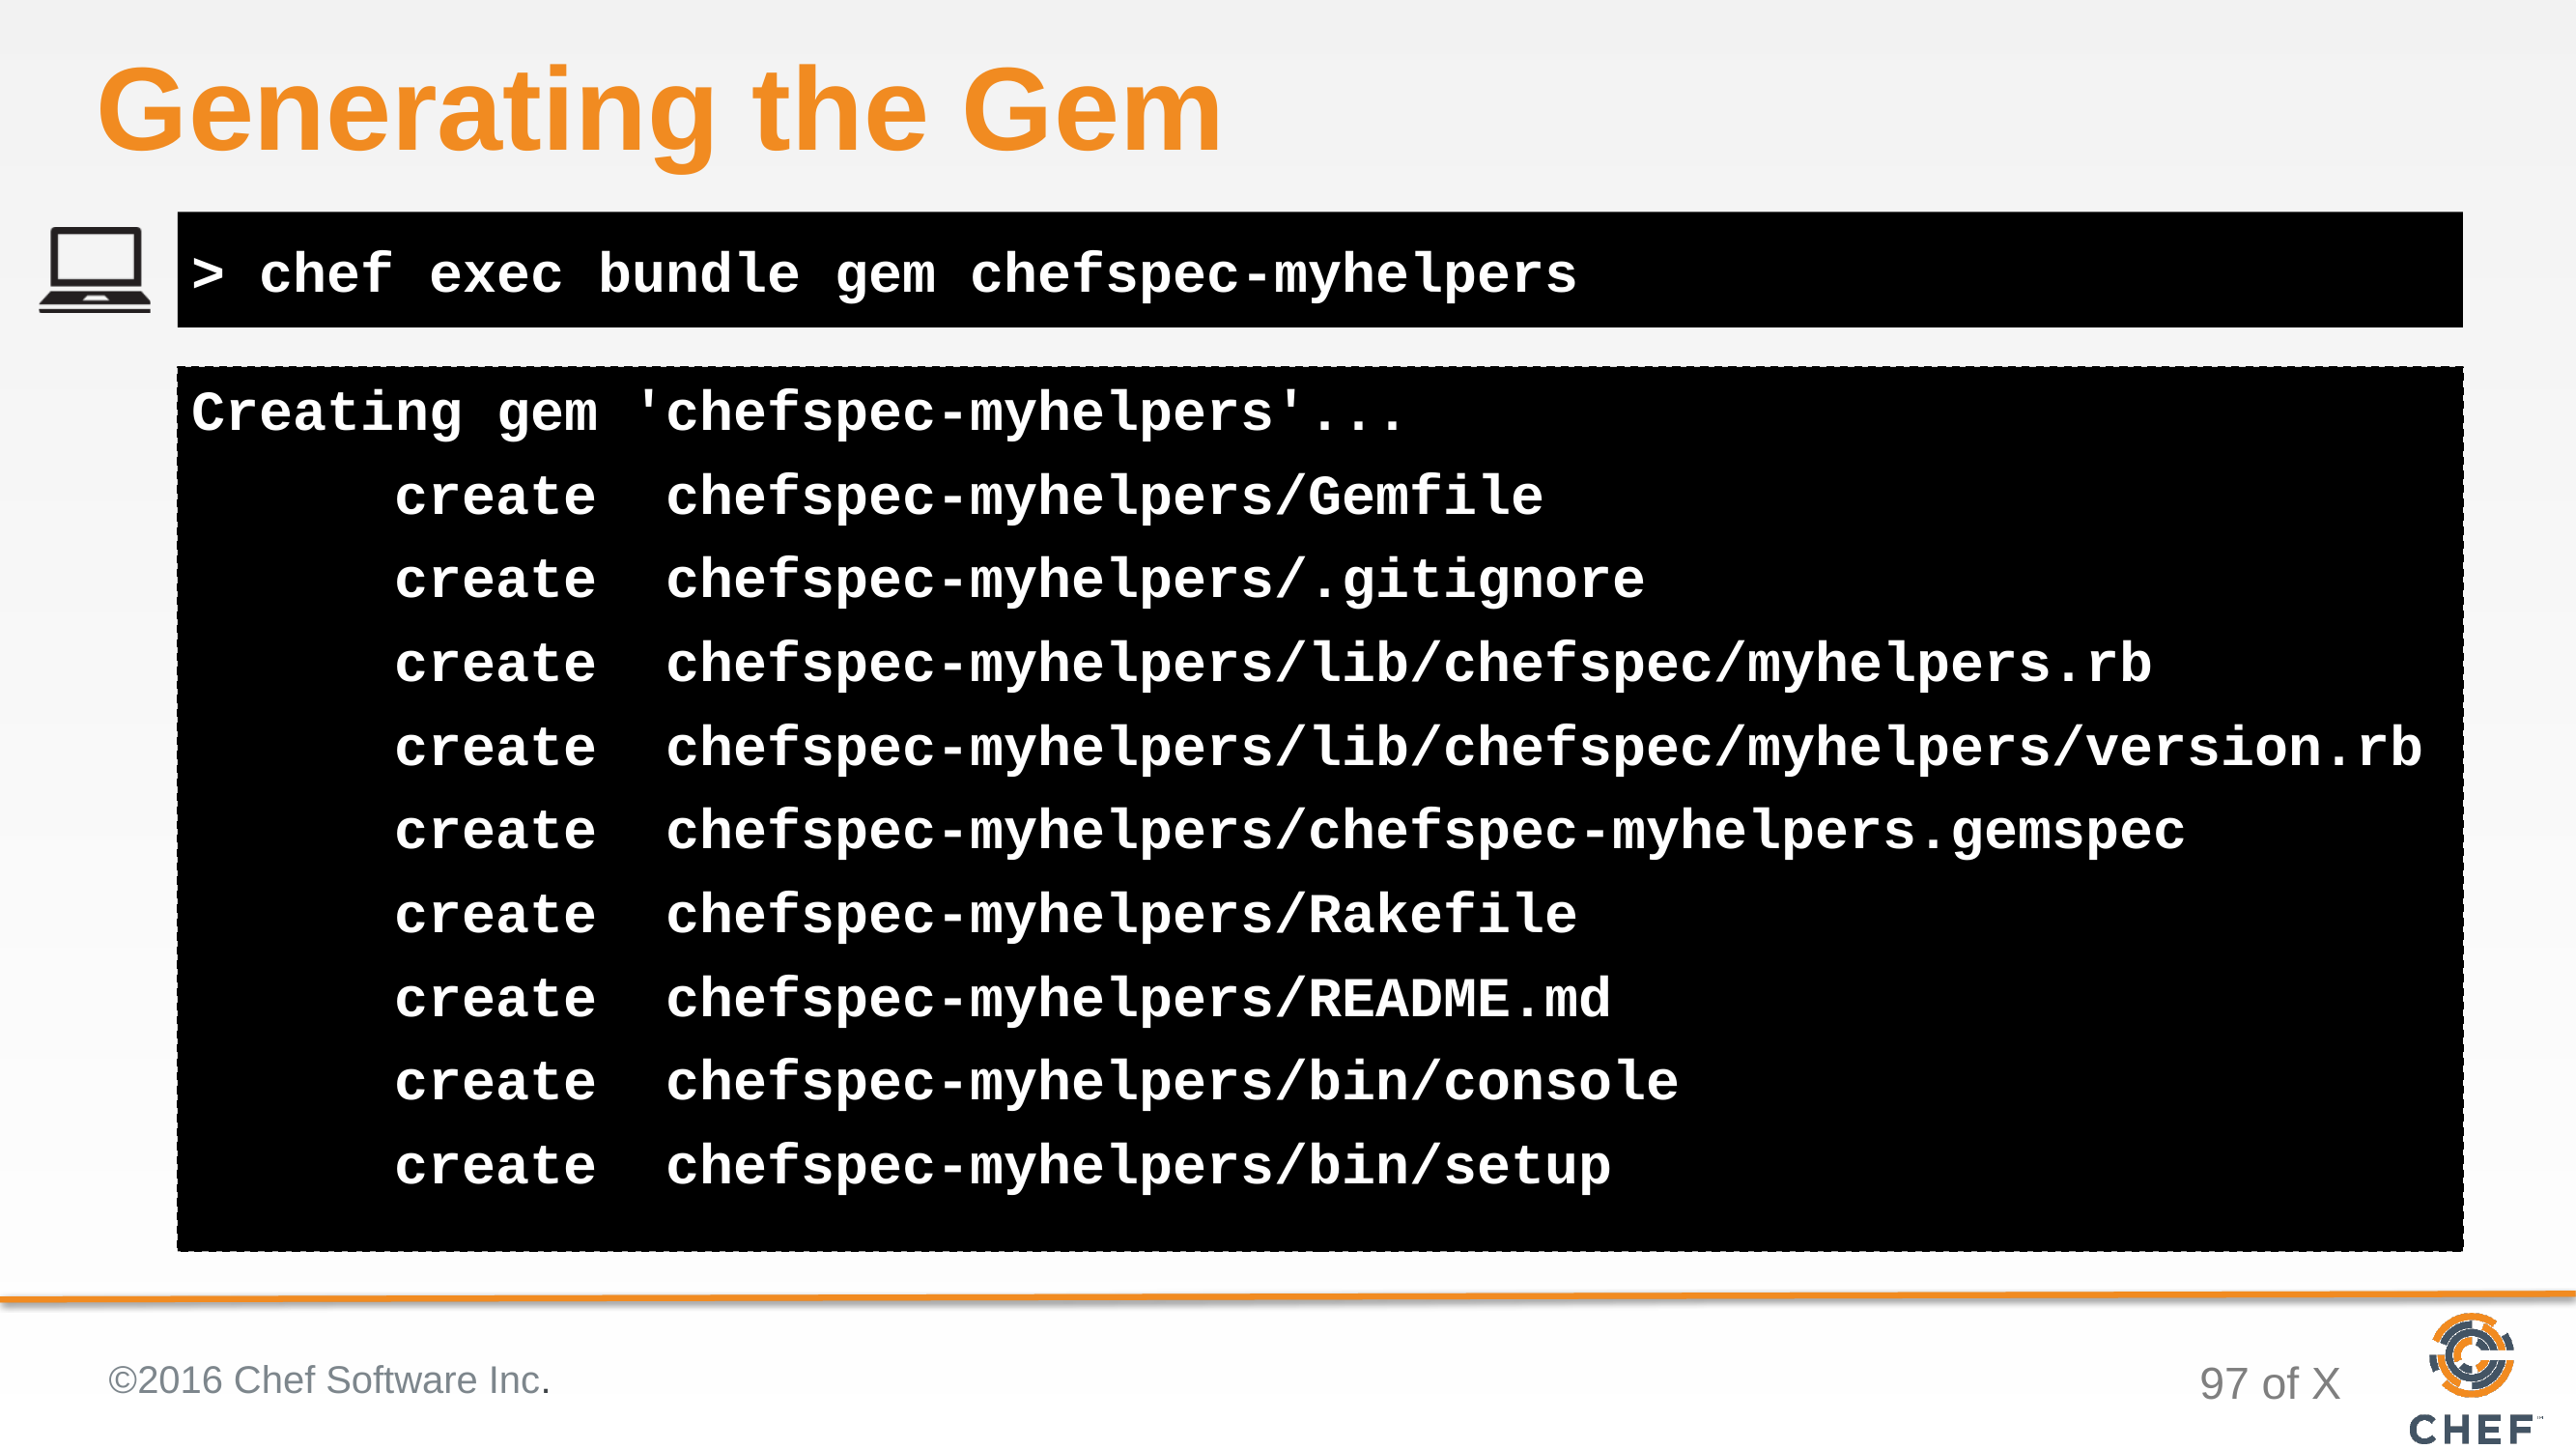

# Generating the Gem
> chef exec bundle gem chefspec-myhelpers
Creating gem 'chefspec-myhelpers'...
      create  chefspec-myhelpers/Gemfile
      create  chefspec-myhelpers/.gitignore
      create  chefspec-myhelpers/lib/chefspec/myhelpers.rb
      create  chefspec-myhelpers/lib/chefspec/myhelpers/version.rb
      create  chefspec-myhelpers/chefspec-myhelpers.gemspec
      create  chefspec-myhelpers/Rakefile
      create  chefspec-myhelpers/README.md
      create  chefspec-myhelpers/bin/console
      create  chefspec-myhelpers/bin/setup